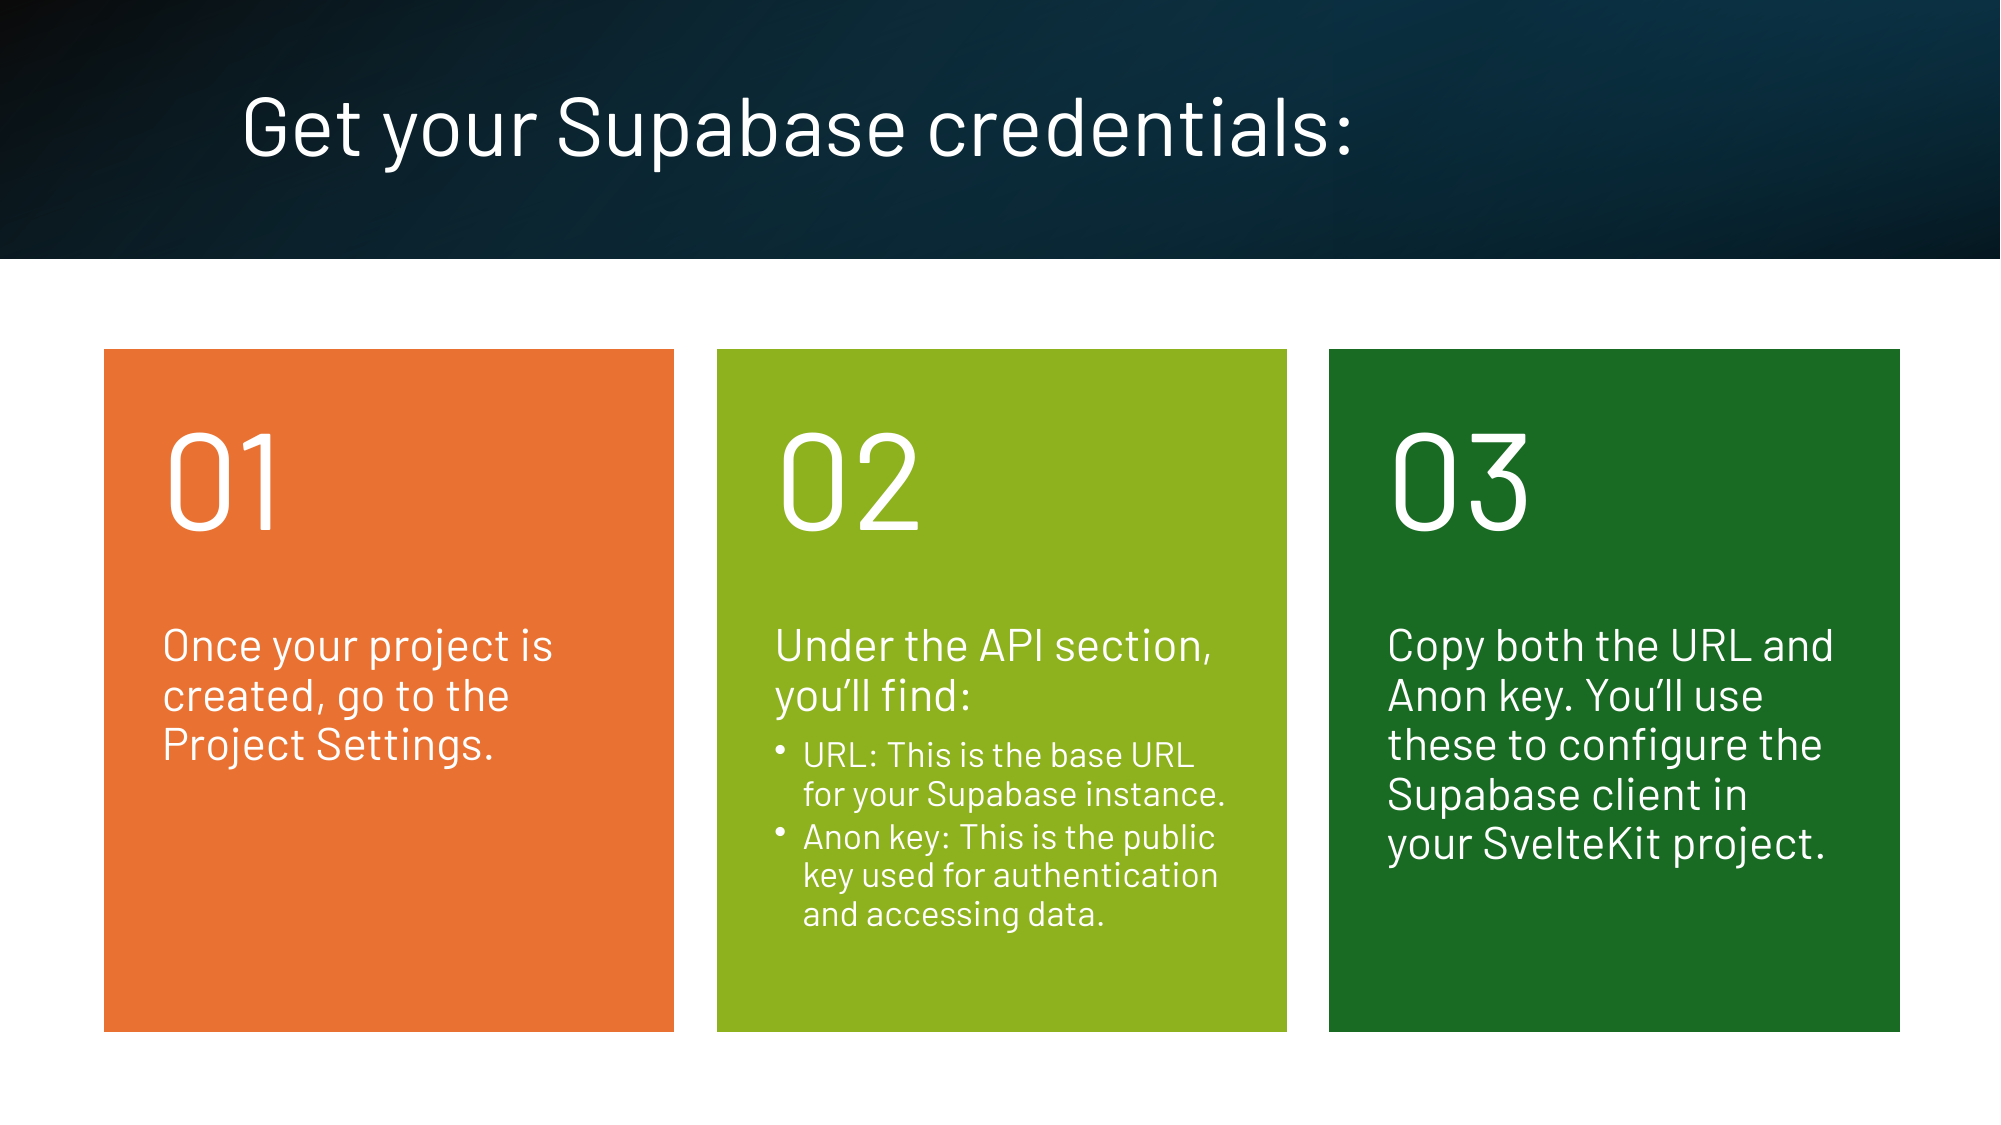

# Get your Supabase credentials:
Once your project is created, go to the Project Settings.
01
Under the API section, you’ll find:
URL: This is the base URL for your Supabase instance.
Anon key: This is the public key used for authentication and accessing data.
02
Copy both the URL and Anon key. You’ll use these to configure the Supabase client in your SvelteKit project.
03